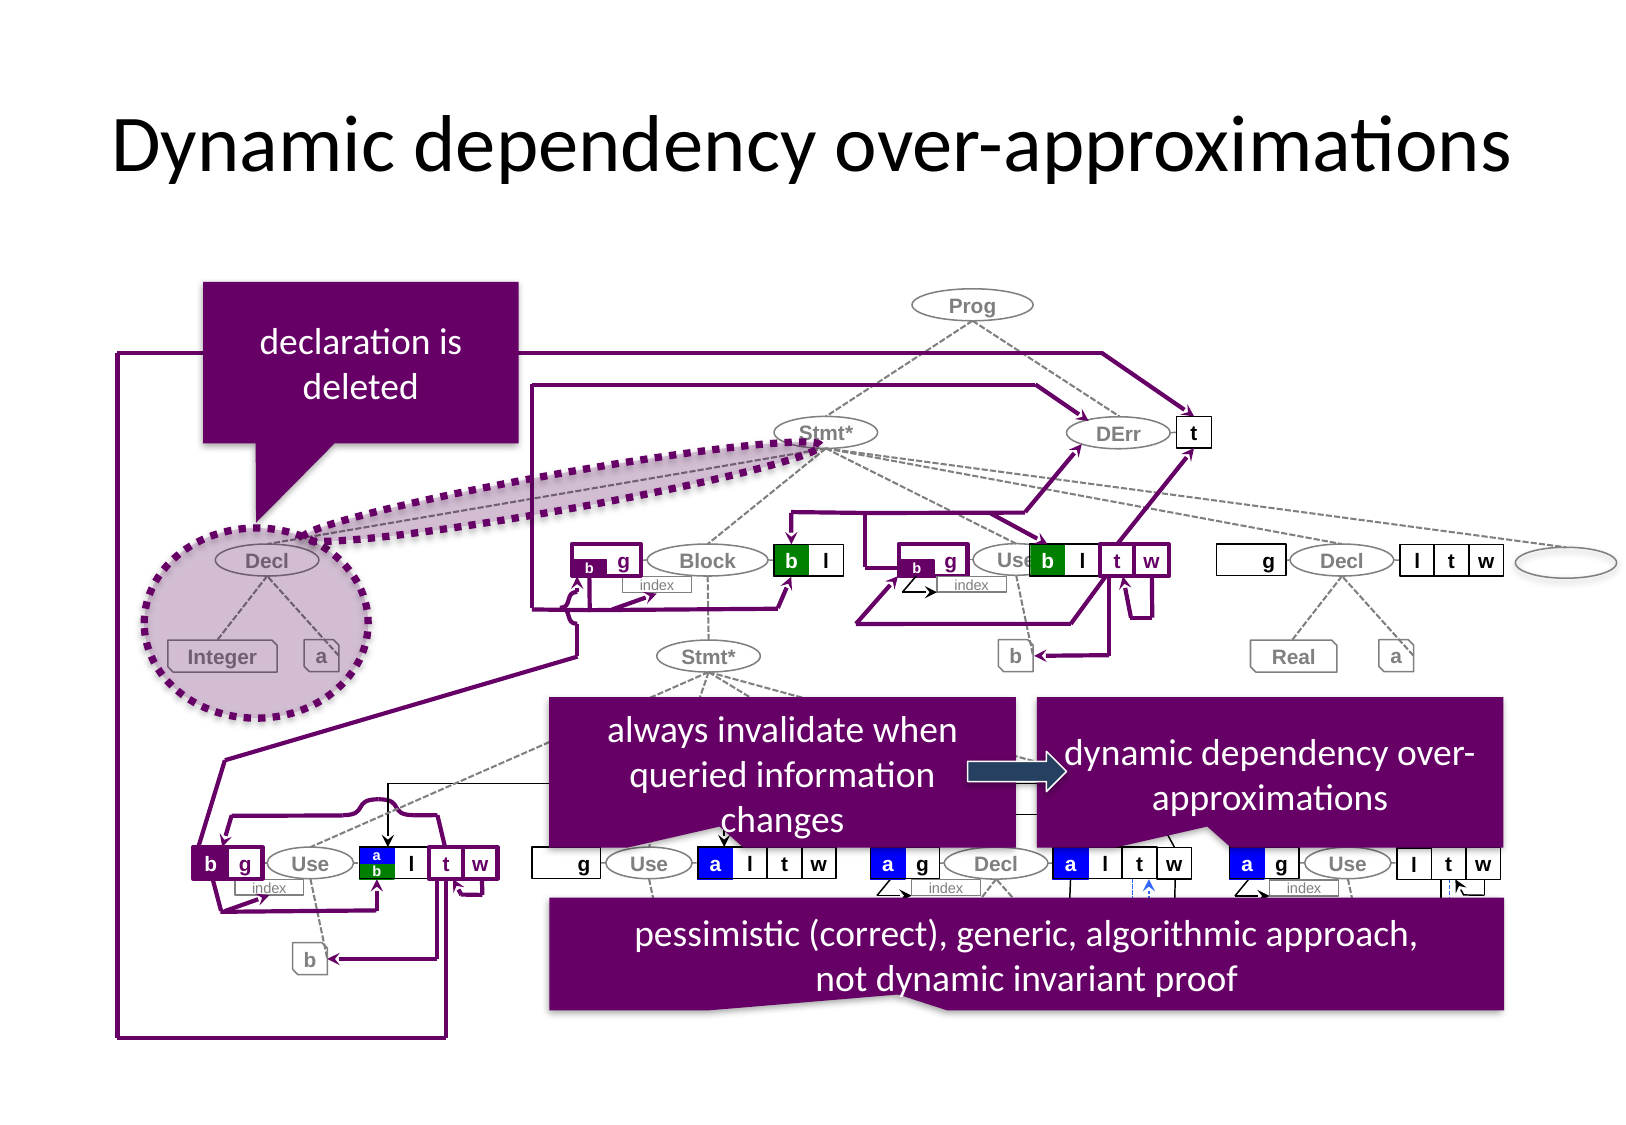

# Dynamic dependency over-approximations
declaration is deleted
Prog
Stmt*
t
DErr

Use
Decl

Block

Decl

b
b
l
t
w
g

g
g
l
t
w
l

b
b
index
index

a
b
a
Integer
Stmt*
Real
always invalidate when queried information changes
dynamic dependency over-approximations

a
a
b

Use
a

t
w

Use

t
w
a

Decl

t
a

Use
t
w
g
l
g
l
g
l
w
g
l
b
index
index
index
pessimistic (correct), generic, algorithmic approach,
not dynamic invariant proof

b
a
a
a
Real